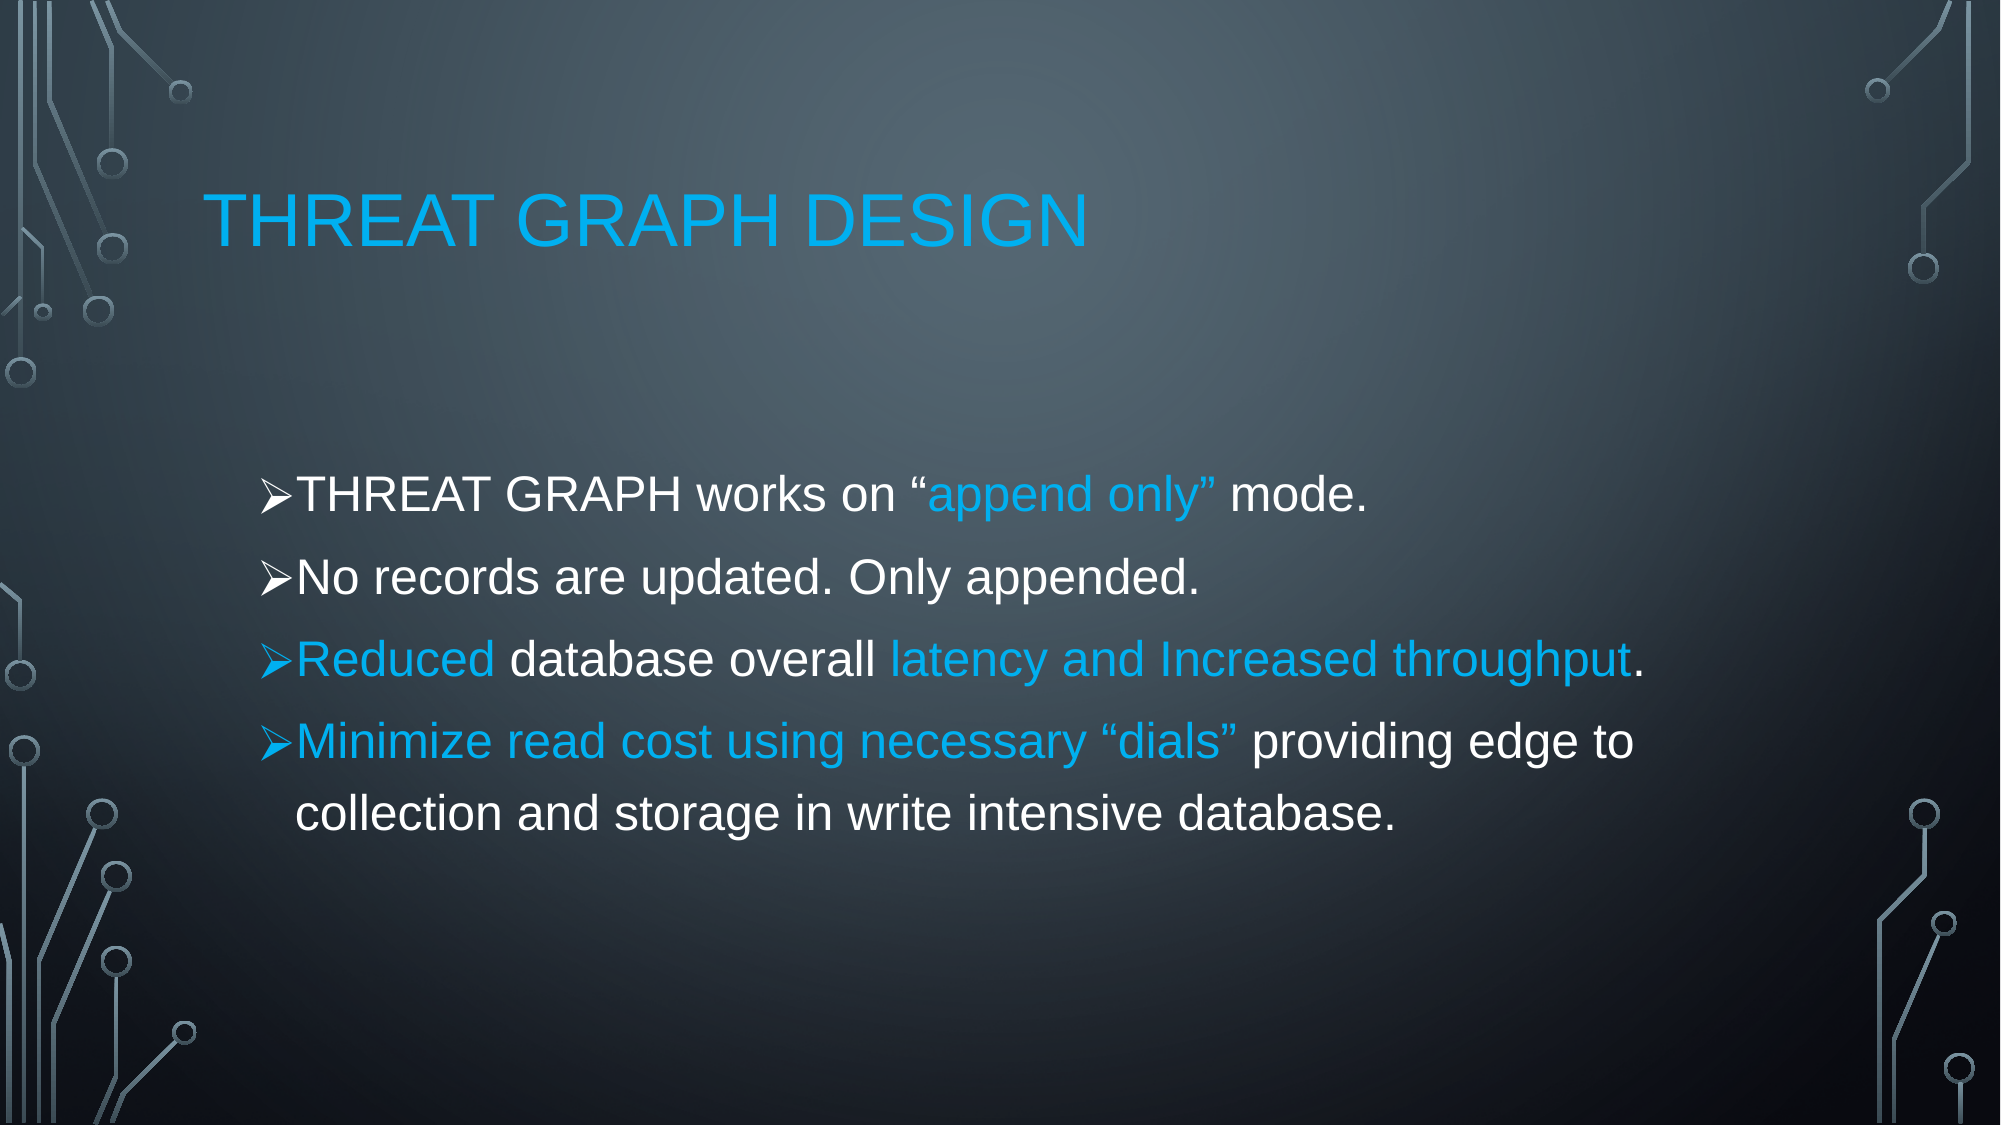

# THREAT GRAPH DESIGN

THREAT GRAPH works on “append only” mode.
No records are updated. Only appended.
Reduced database overall latency and Increased throughput.
Minimize read cost using necessary “dials” providing edge to collection and storage in write intensive database.